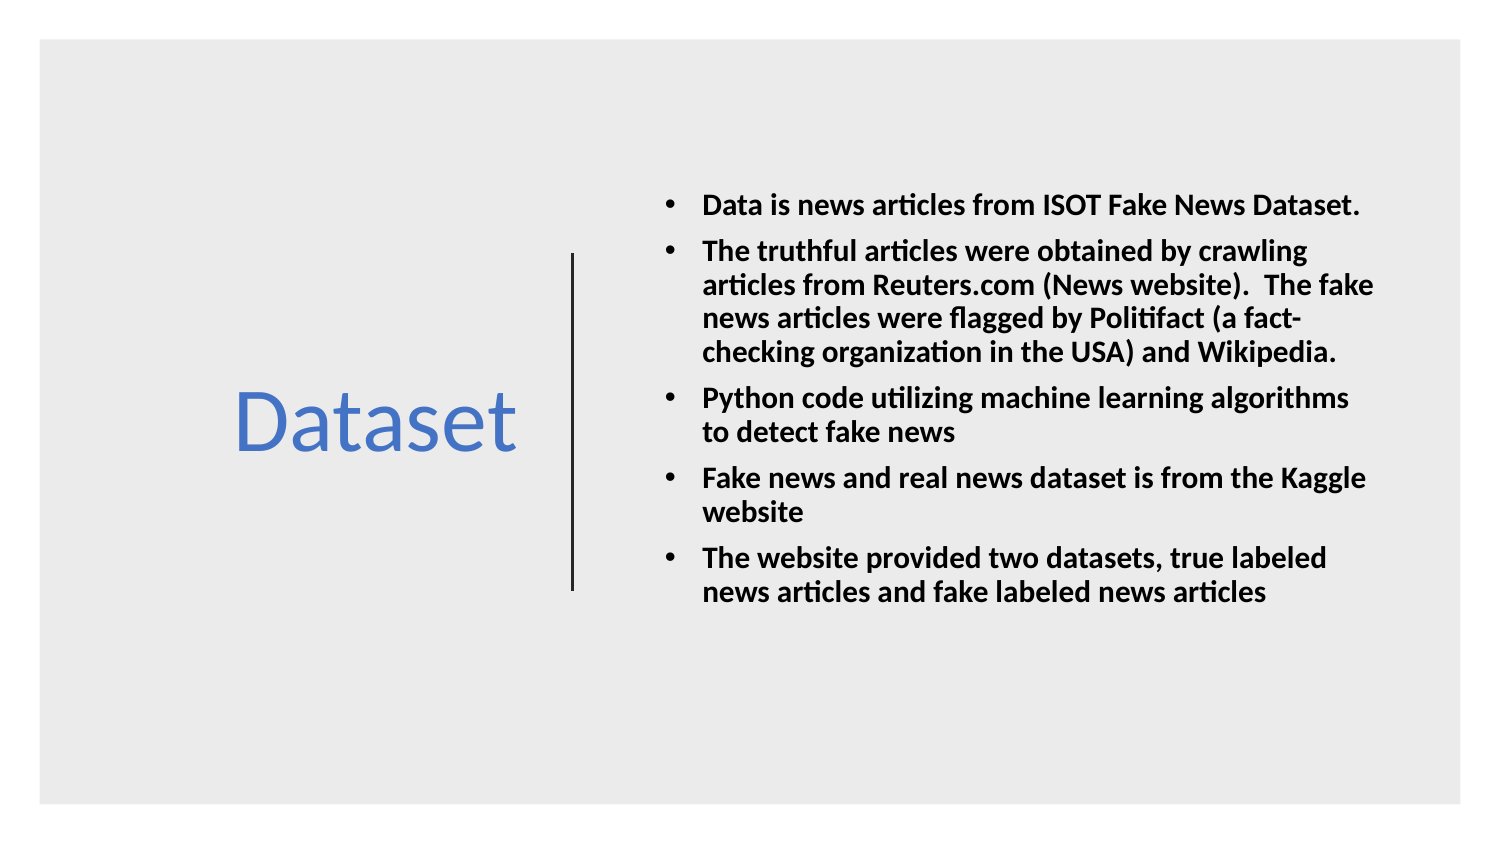

# Dataset
Data is news articles from ISOT Fake News Dataset.
The truthful articles were obtained by crawling articles from Reuters.com (News website).  The fake news articles were flagged by Politifact (a fact-checking organization in the USA) and Wikipedia.
Python code utilizing machine learning algorithms to detect fake news
Fake news and real news dataset is from the Kaggle website
The website provided two datasets, true labeled news articles and fake labeled news articles